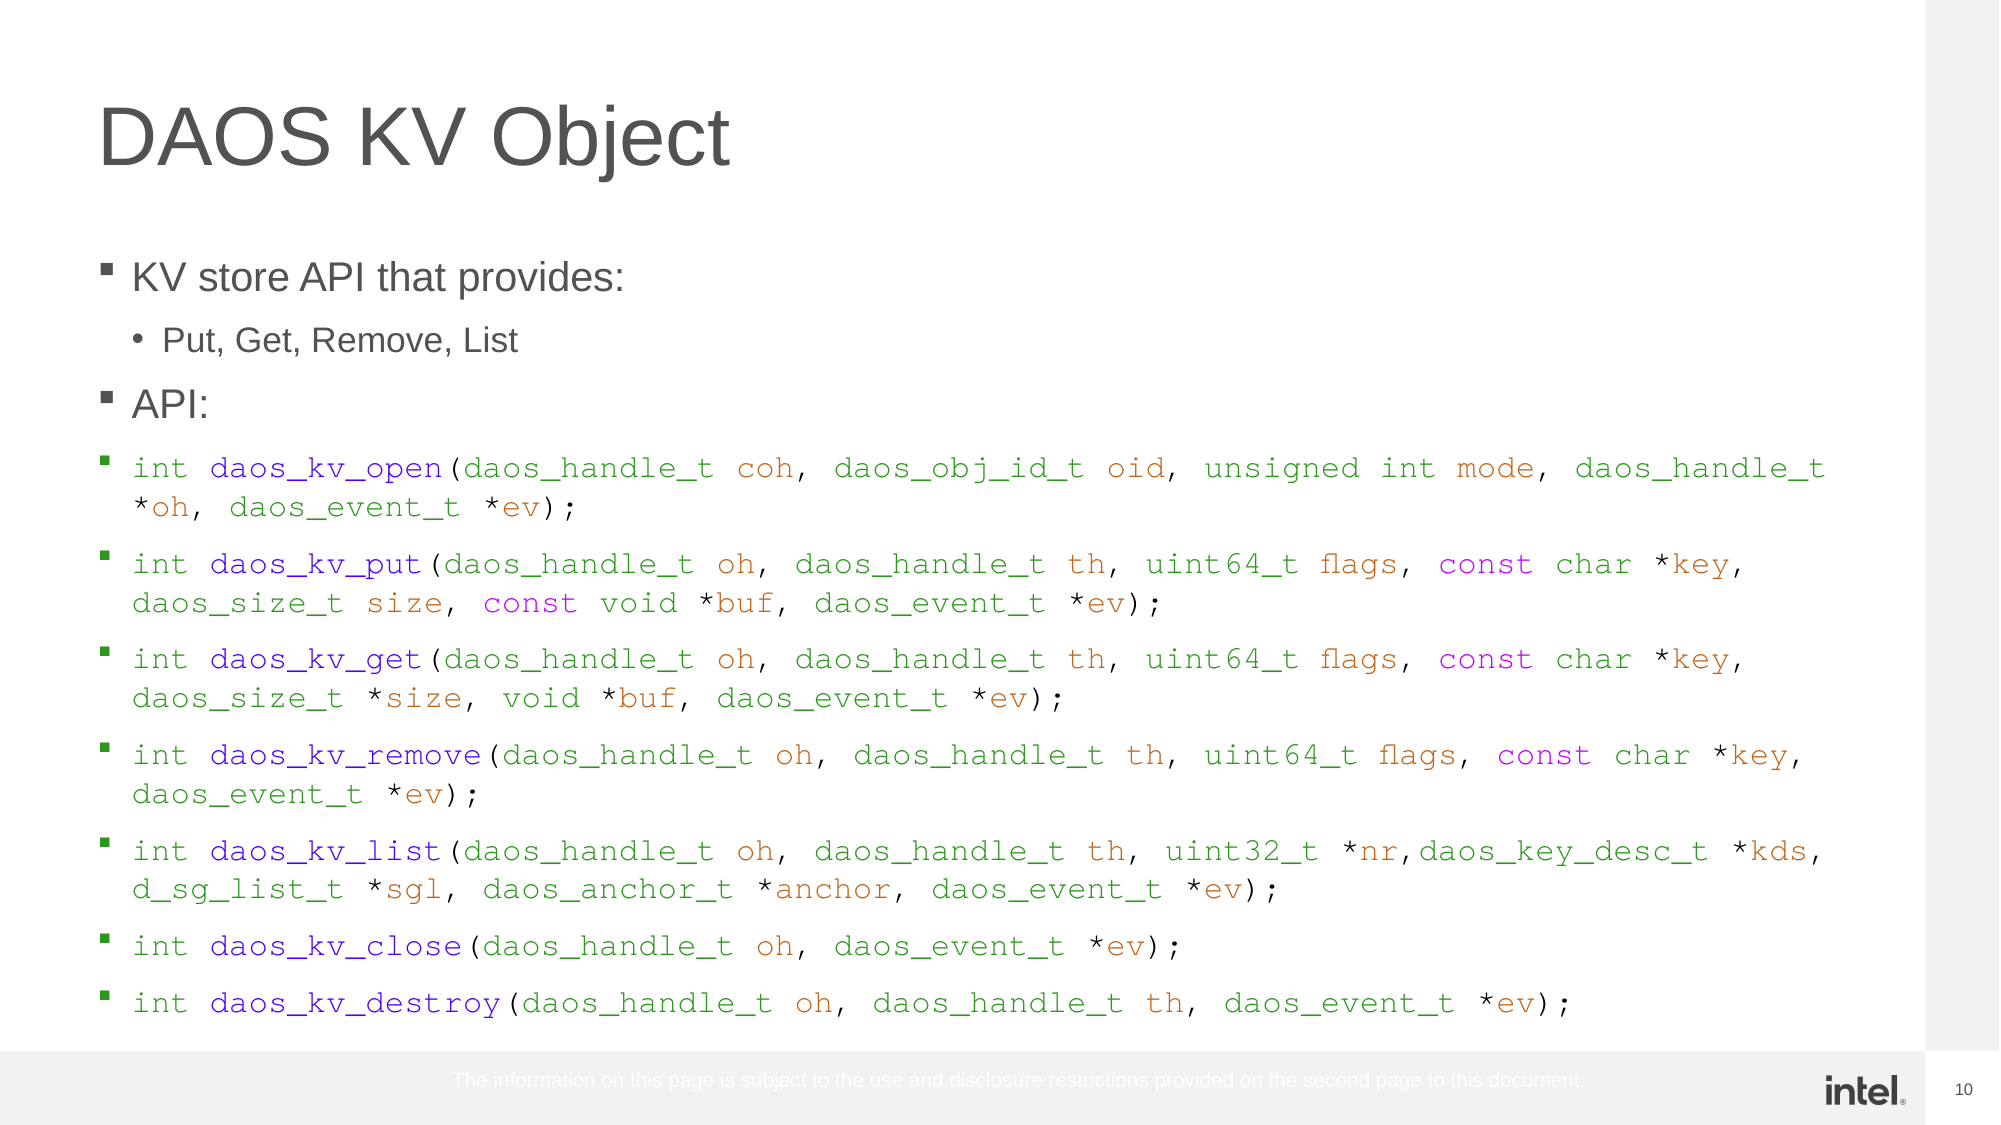

# DAOS KV Object
KV store API that provides:
Put, Get, Remove, List
API:
int daos_kv_open(daos_handle_t coh, daos_obj_id_t oid, unsigned int mode, daos_handle_t *oh, daos_event_t *ev);
int daos_kv_put(daos_handle_t oh, daos_handle_t th, uint64_t flags, const char *key, daos_size_t size, const void *buf, daos_event_t *ev);
int daos_kv_get(daos_handle_t oh, daos_handle_t th, uint64_t flags, const char *key, daos_size_t *size, void *buf, daos_event_t *ev);
int daos_kv_remove(daos_handle_t oh, daos_handle_t th, uint64_t flags, const char *key, daos_event_t *ev);
int daos_kv_list(daos_handle_t oh, daos_handle_t th, uint32_t *nr,daos_key_desc_t *kds, d_sg_list_t *sgl, daos_anchor_t *anchor, daos_event_t *ev);
int daos_kv_close(daos_handle_t oh, daos_event_t *ev);
int daos_kv_destroy(daos_handle_t oh, daos_handle_t th, daos_event_t *ev);